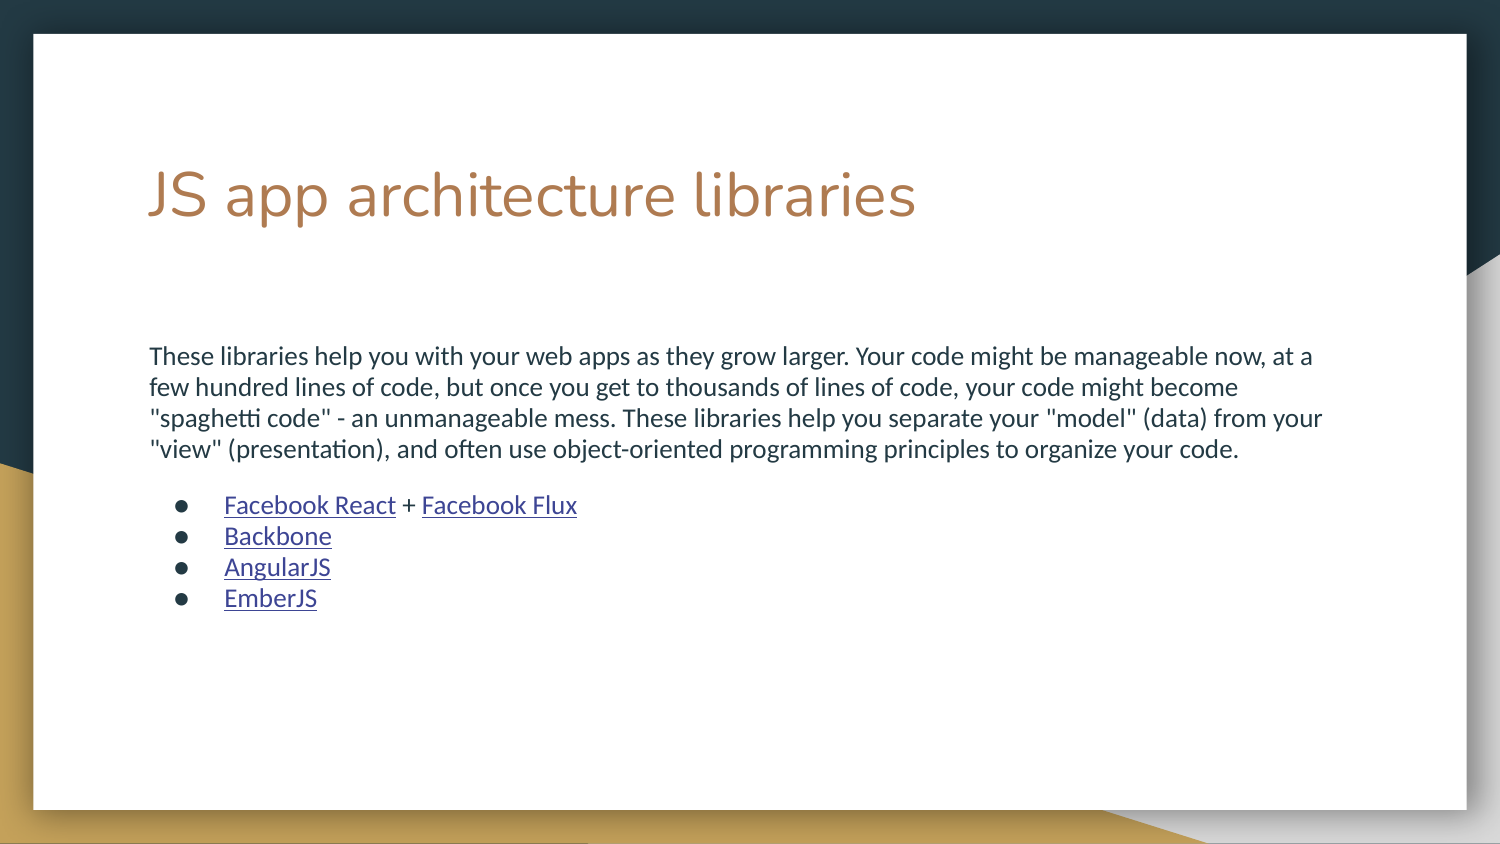

# JS app architecture libraries
These libraries help you with your web apps as they grow larger. Your code might be manageable now, at a few hundred lines of code, but once you get to thousands of lines of code, your code might become "spaghetti code" - an unmanageable mess. These libraries help you separate your "model" (data) from your "view" (presentation), and often use object-oriented programming principles to organize your code.
Facebook React + Facebook Flux
Backbone
AngularJS
EmberJS